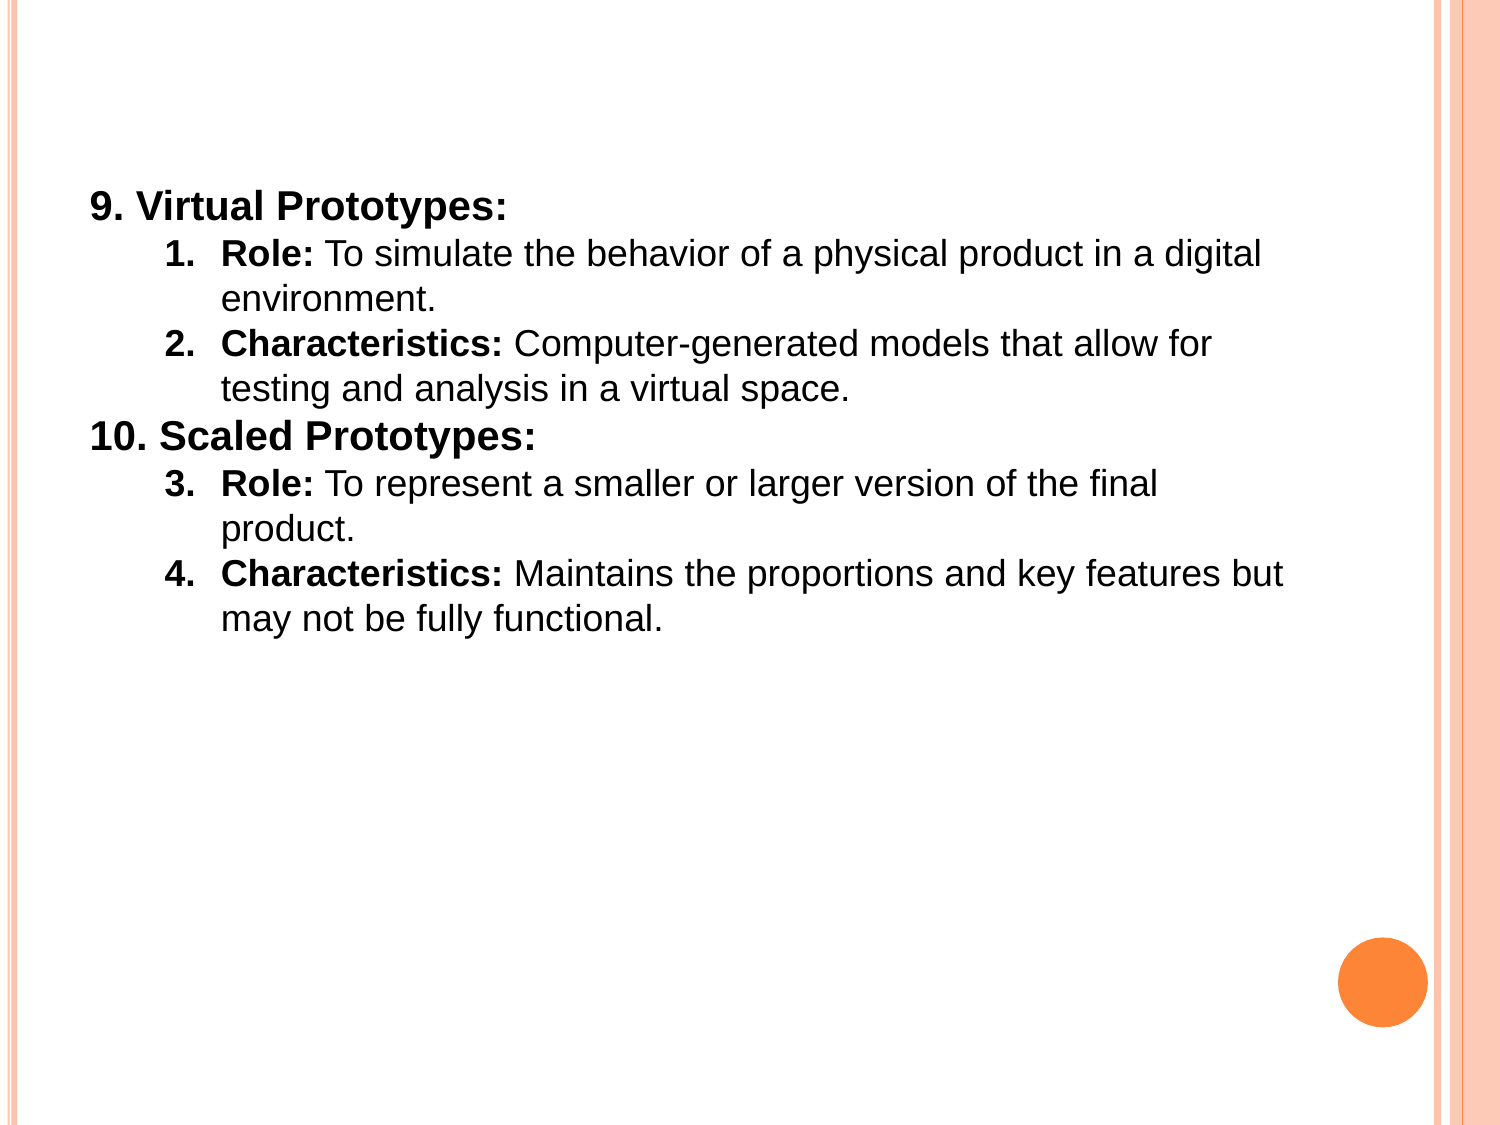

#
9. Virtual Prototypes:
Role: To simulate the behavior of a physical product in a digital environment.
Characteristics: Computer-generated models that allow for testing and analysis in a virtual space.
10. Scaled Prototypes:
Role: To represent a smaller or larger version of the final product.
Characteristics: Maintains the proportions and key features but may not be fully functional.